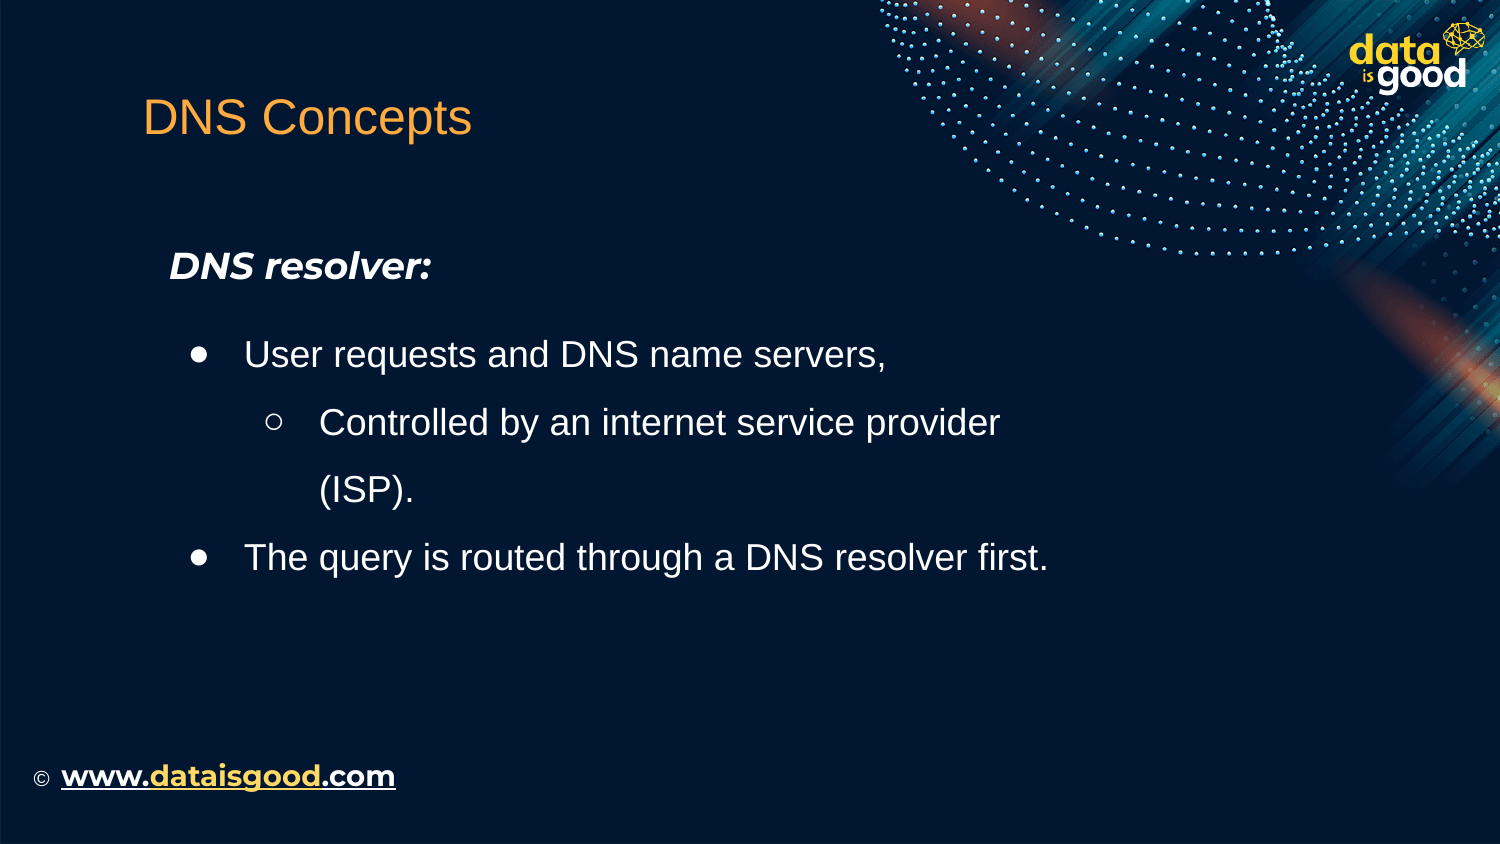

# DNS Concepts
DNS resolver:
User requests and DNS name servers,
Controlled by an internet service provider (ISP).
The query is routed through a DNS resolver first.